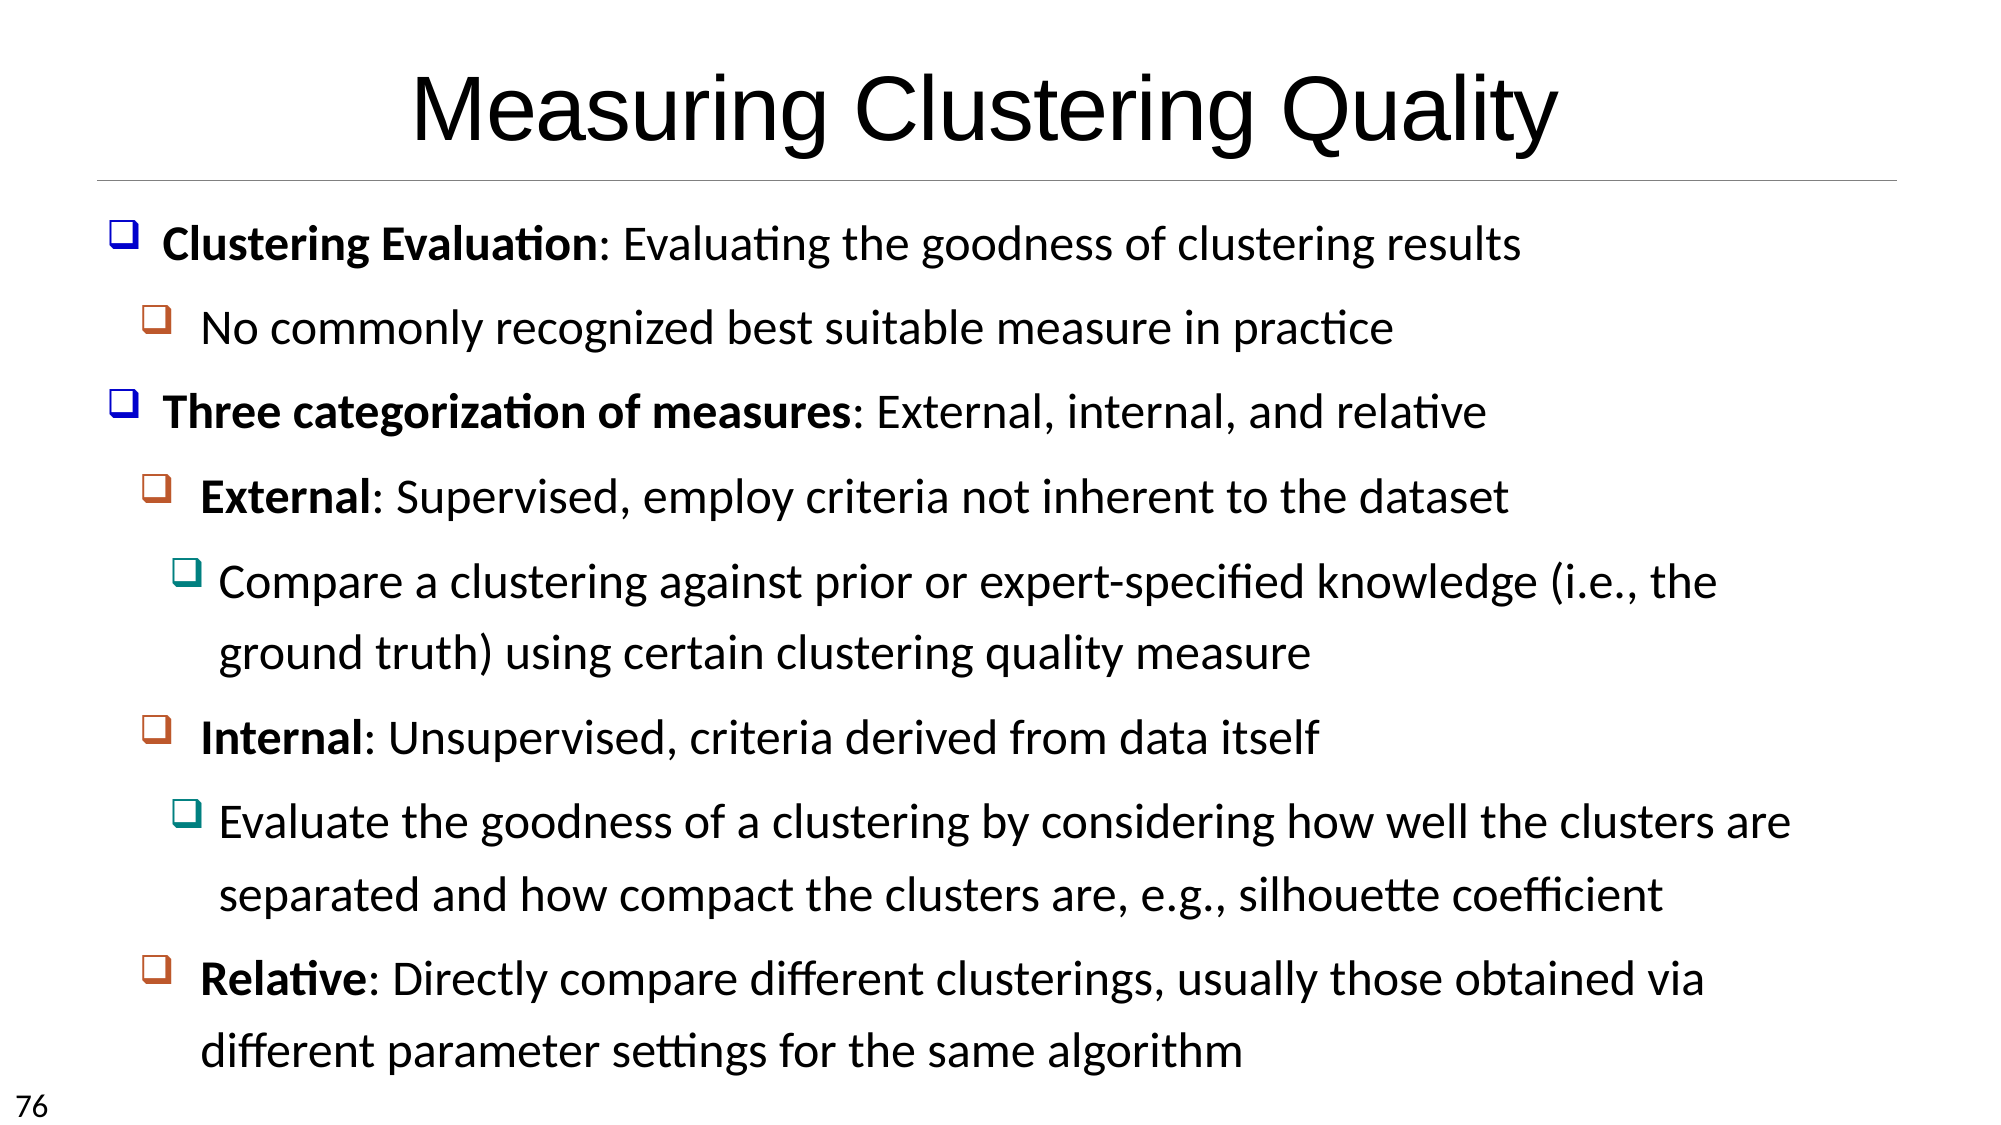

# Measuring Clustering Quality
Clustering Evaluation: Evaluating the goodness of clustering results
No commonly recognized best suitable measure in practice
Three categorization of measures: External, internal, and relative
External: Supervised, employ criteria not inherent to the dataset
Compare a clustering against prior or expert-specified knowledge (i.e., the ground truth) using certain clustering quality measure
Internal: Unsupervised, criteria derived from data itself
Evaluate the goodness of a clustering by considering how well the clusters are separated and how compact the clusters are, e.g., silhouette coefficient
Relative: Directly compare different clusterings, usually those obtained via different parameter settings for the same algorithm